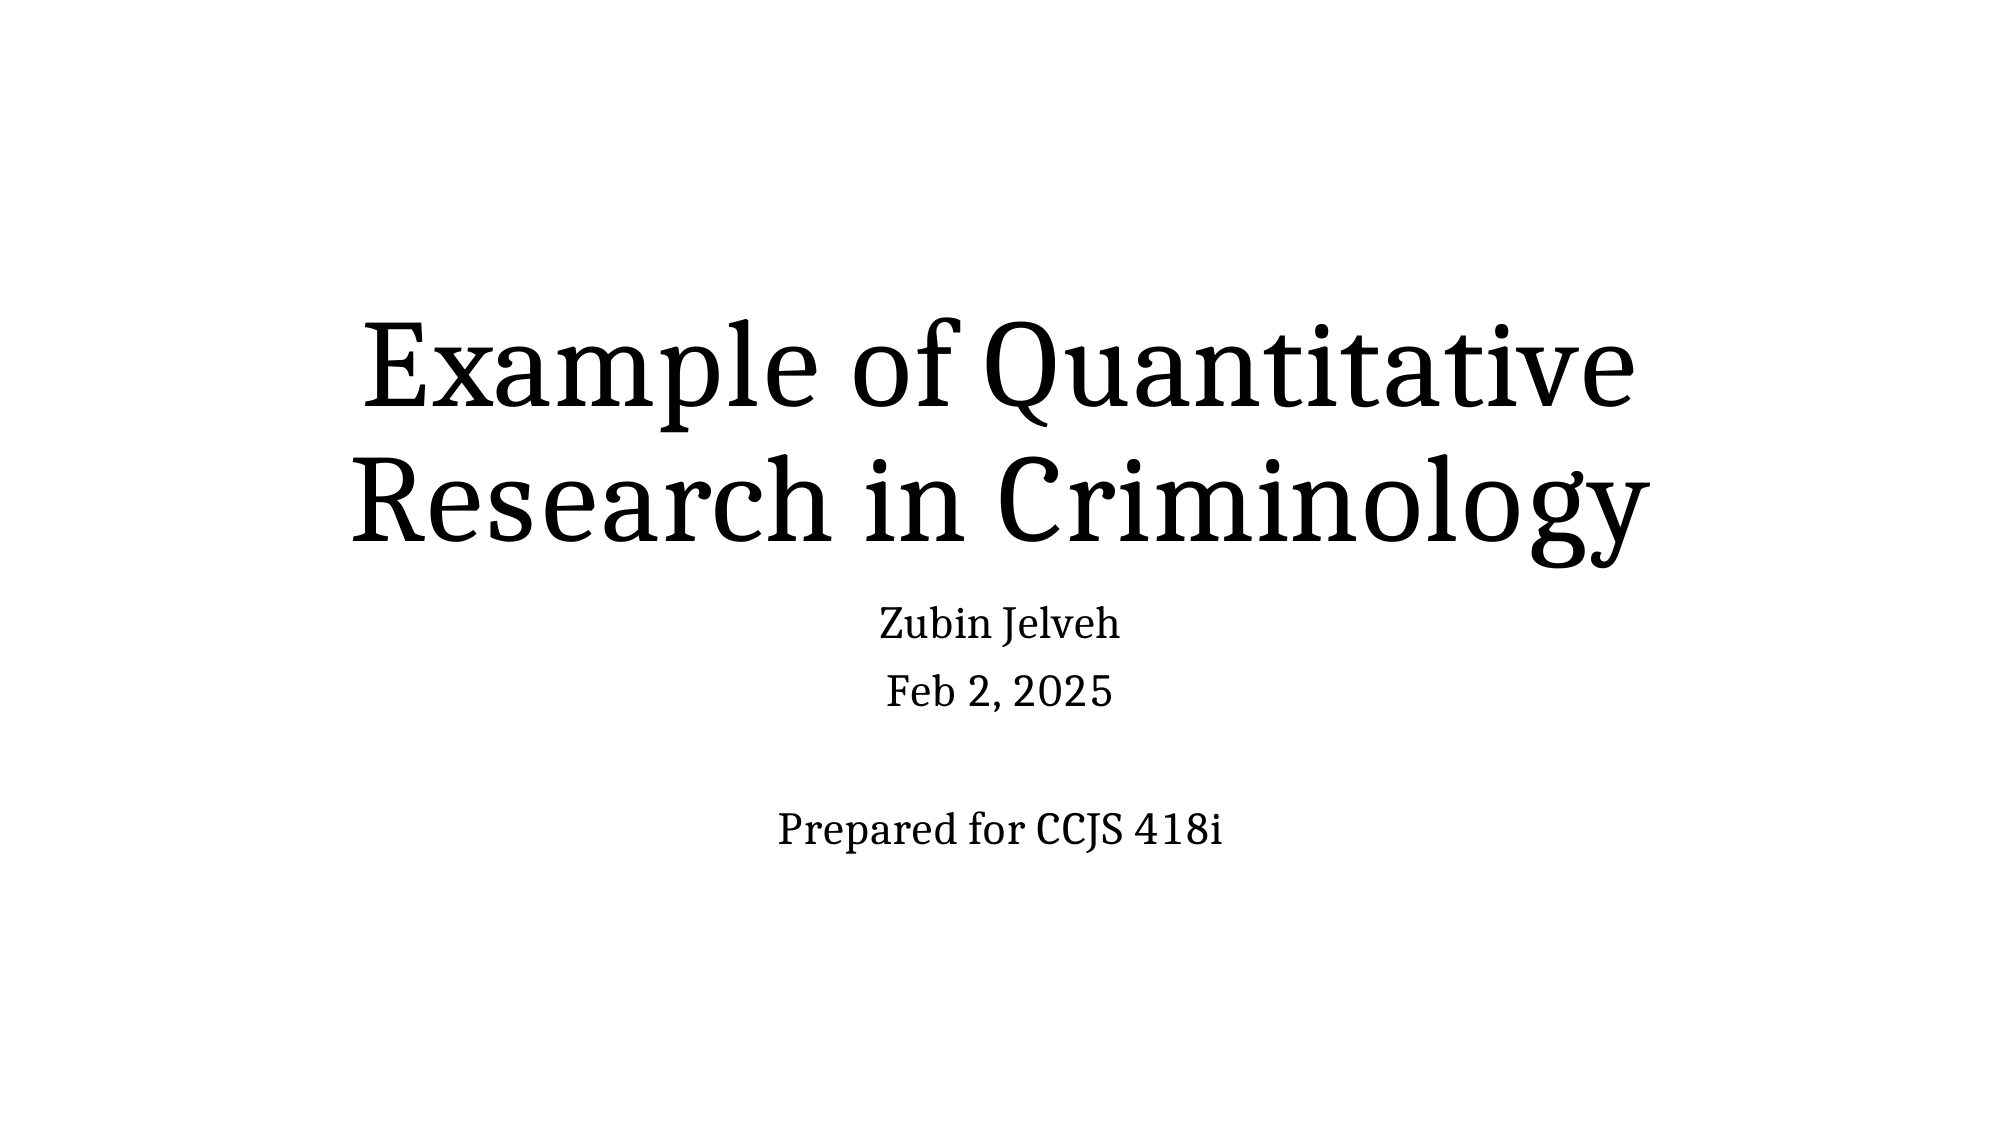

# Example of Quantitative Research in Criminology
Zubin Jelveh
Feb 2, 2025

Prepared for CCJS 418i